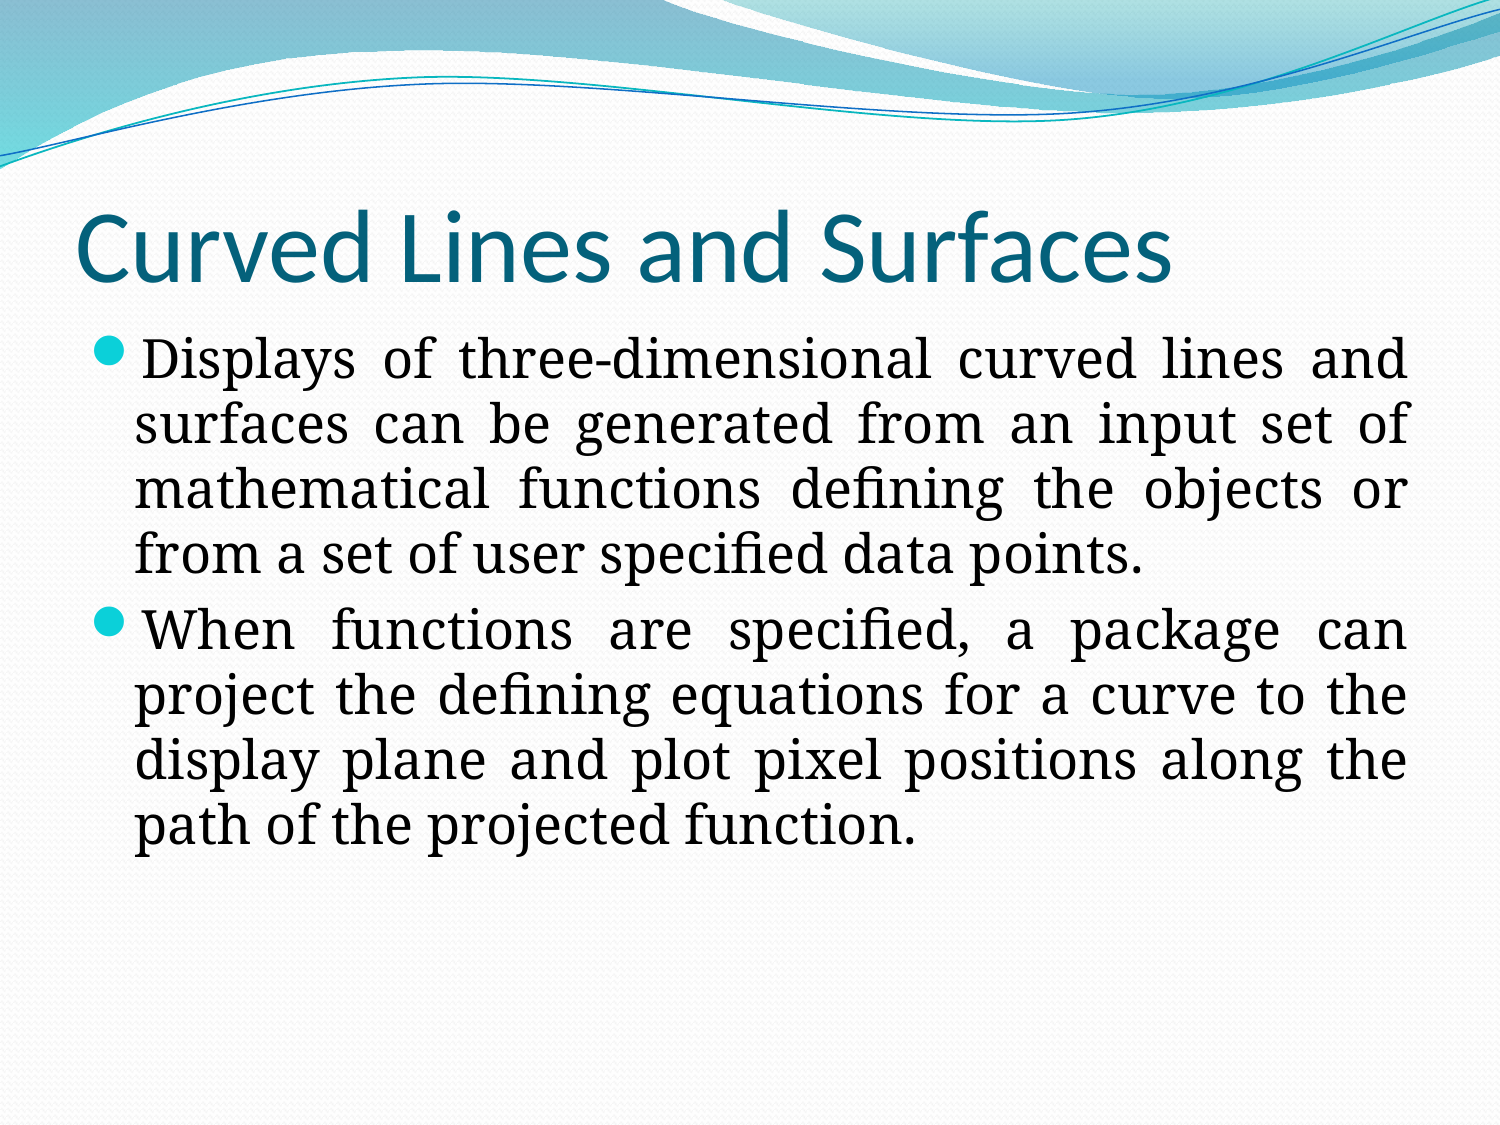

# Curved Lines and Surfaces
Displays of three-dimensional curved lines and surfaces can be generated from an input set of mathematical functions defining the objects or from a set of user specified data points.
When functions are specified, a package can project the defining equations for a curve to the display plane and plot pixel positions along the path of the projected function.